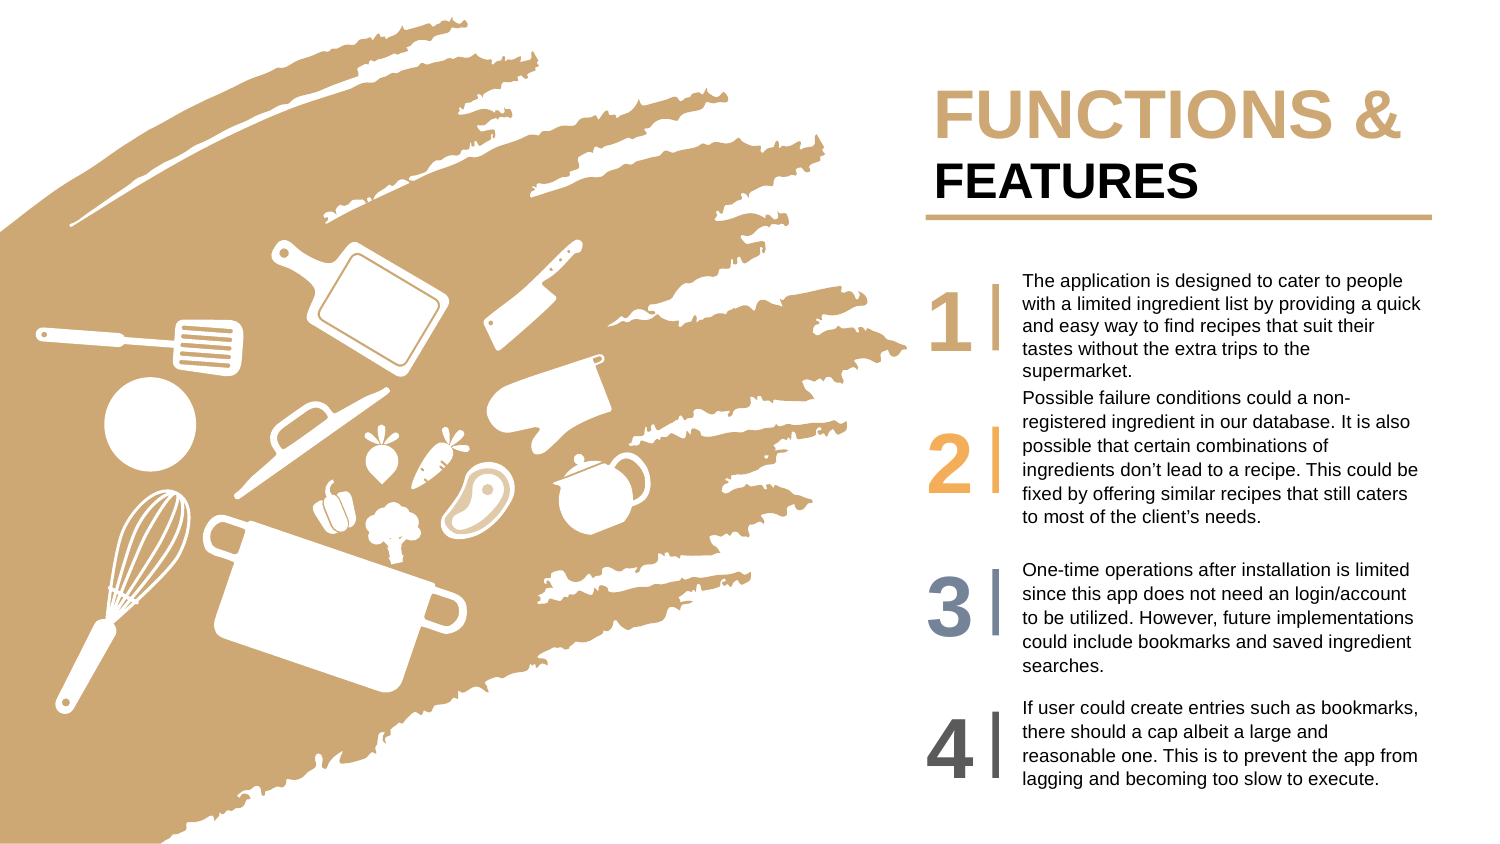

FUNCTIONS &
FEATURES

The application is designed to cater to people with a limited ingredient list by providing a quick and easy way to find recipes that suit their tastes without the extra trips to the supermarket.

1

Possible failure conditions could a non-registered ingredient in our database. It is also possible that certain combinations of ingredients don’t lead to a recipe. This could be fixed by offering similar recipes that still caters to most of the client’s needs.

2

3
One-time operations after installation is limited since this app does not need an login/account to be utilized. However, future implementations could include bookmarks and saved ingredient searches.

If user could create entries such as bookmarks, there should a cap albeit a large and reasonable one. This is to prevent the app from lagging and becoming too slow to execute.
4